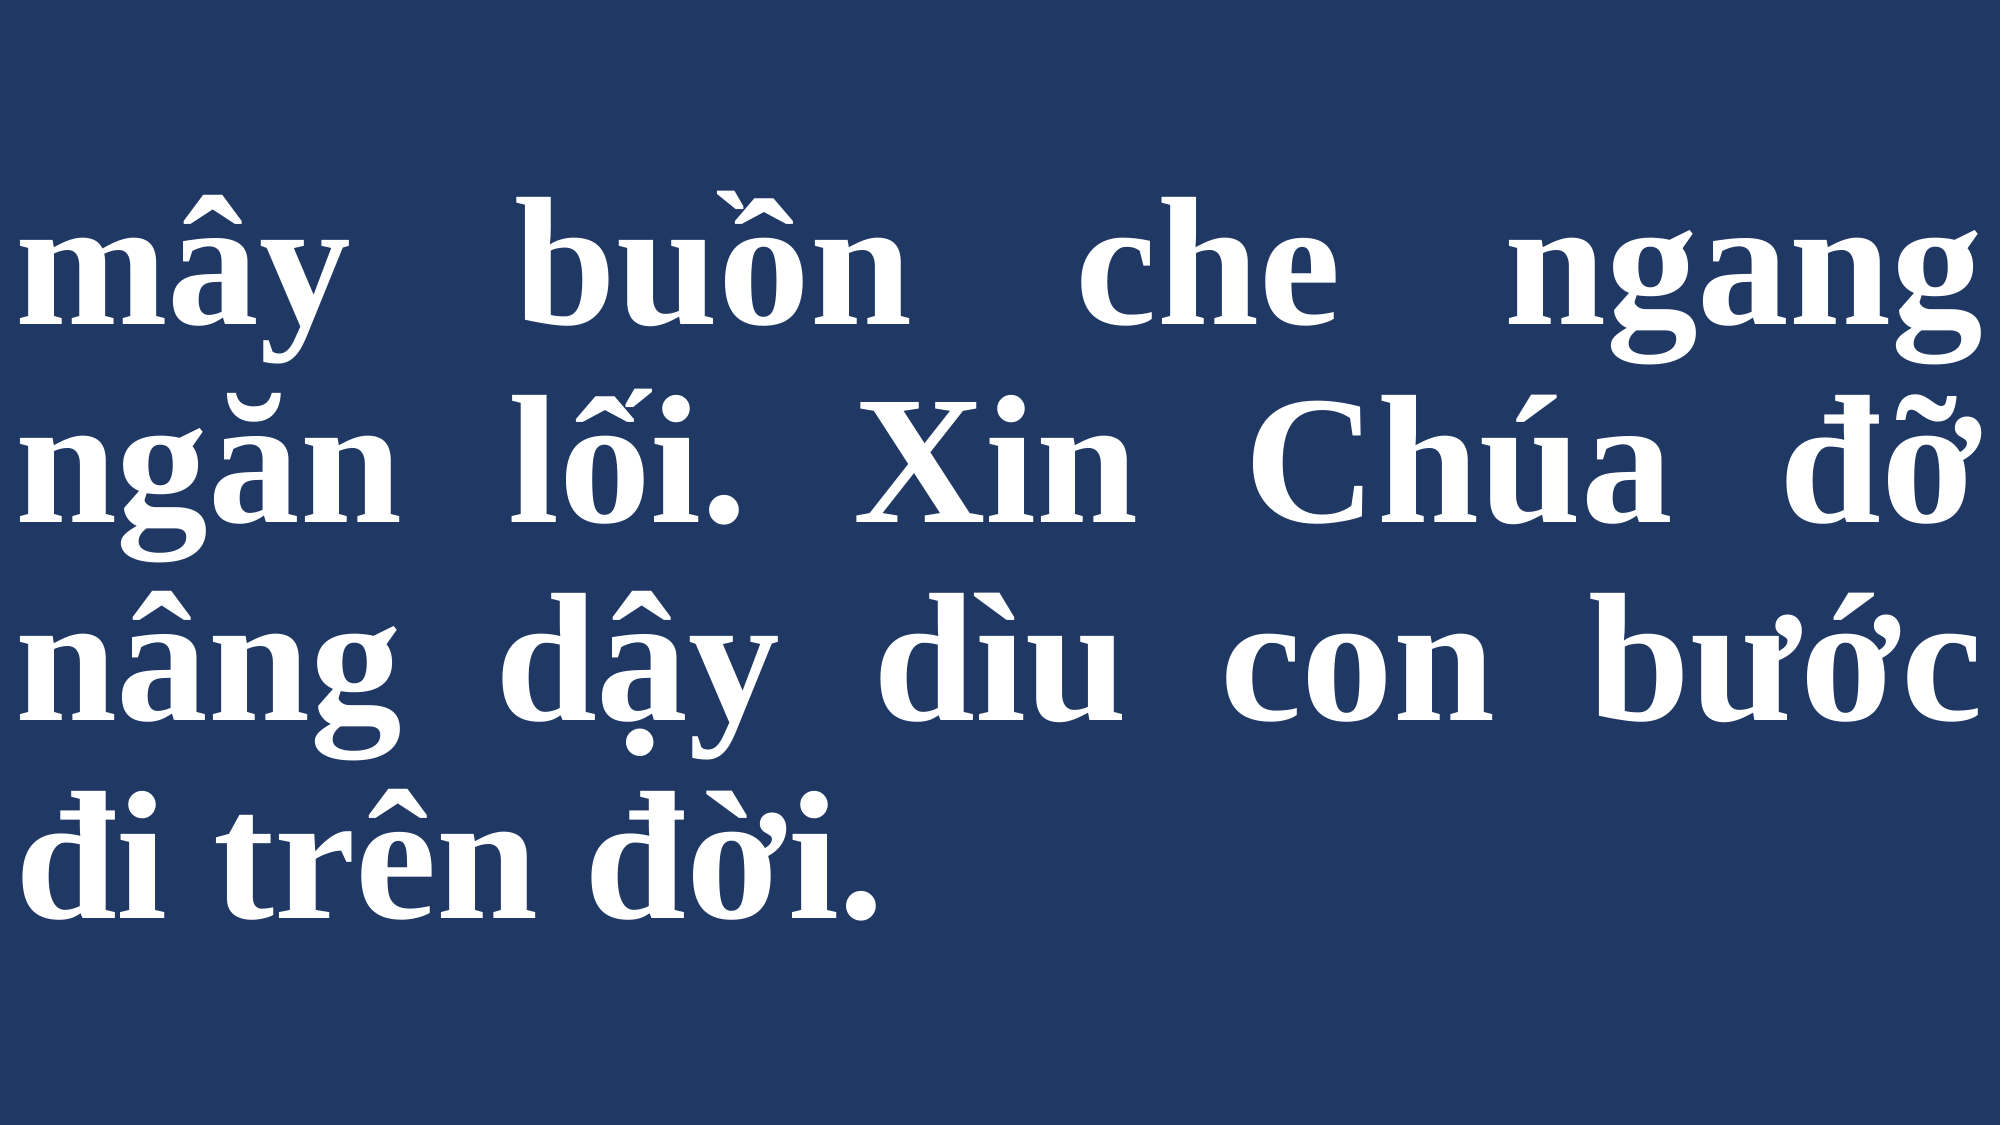

# mây buồn che ngang ngăn lối. Xin Chúa đỡ nâng dậy dìu con bước đi trên đời.